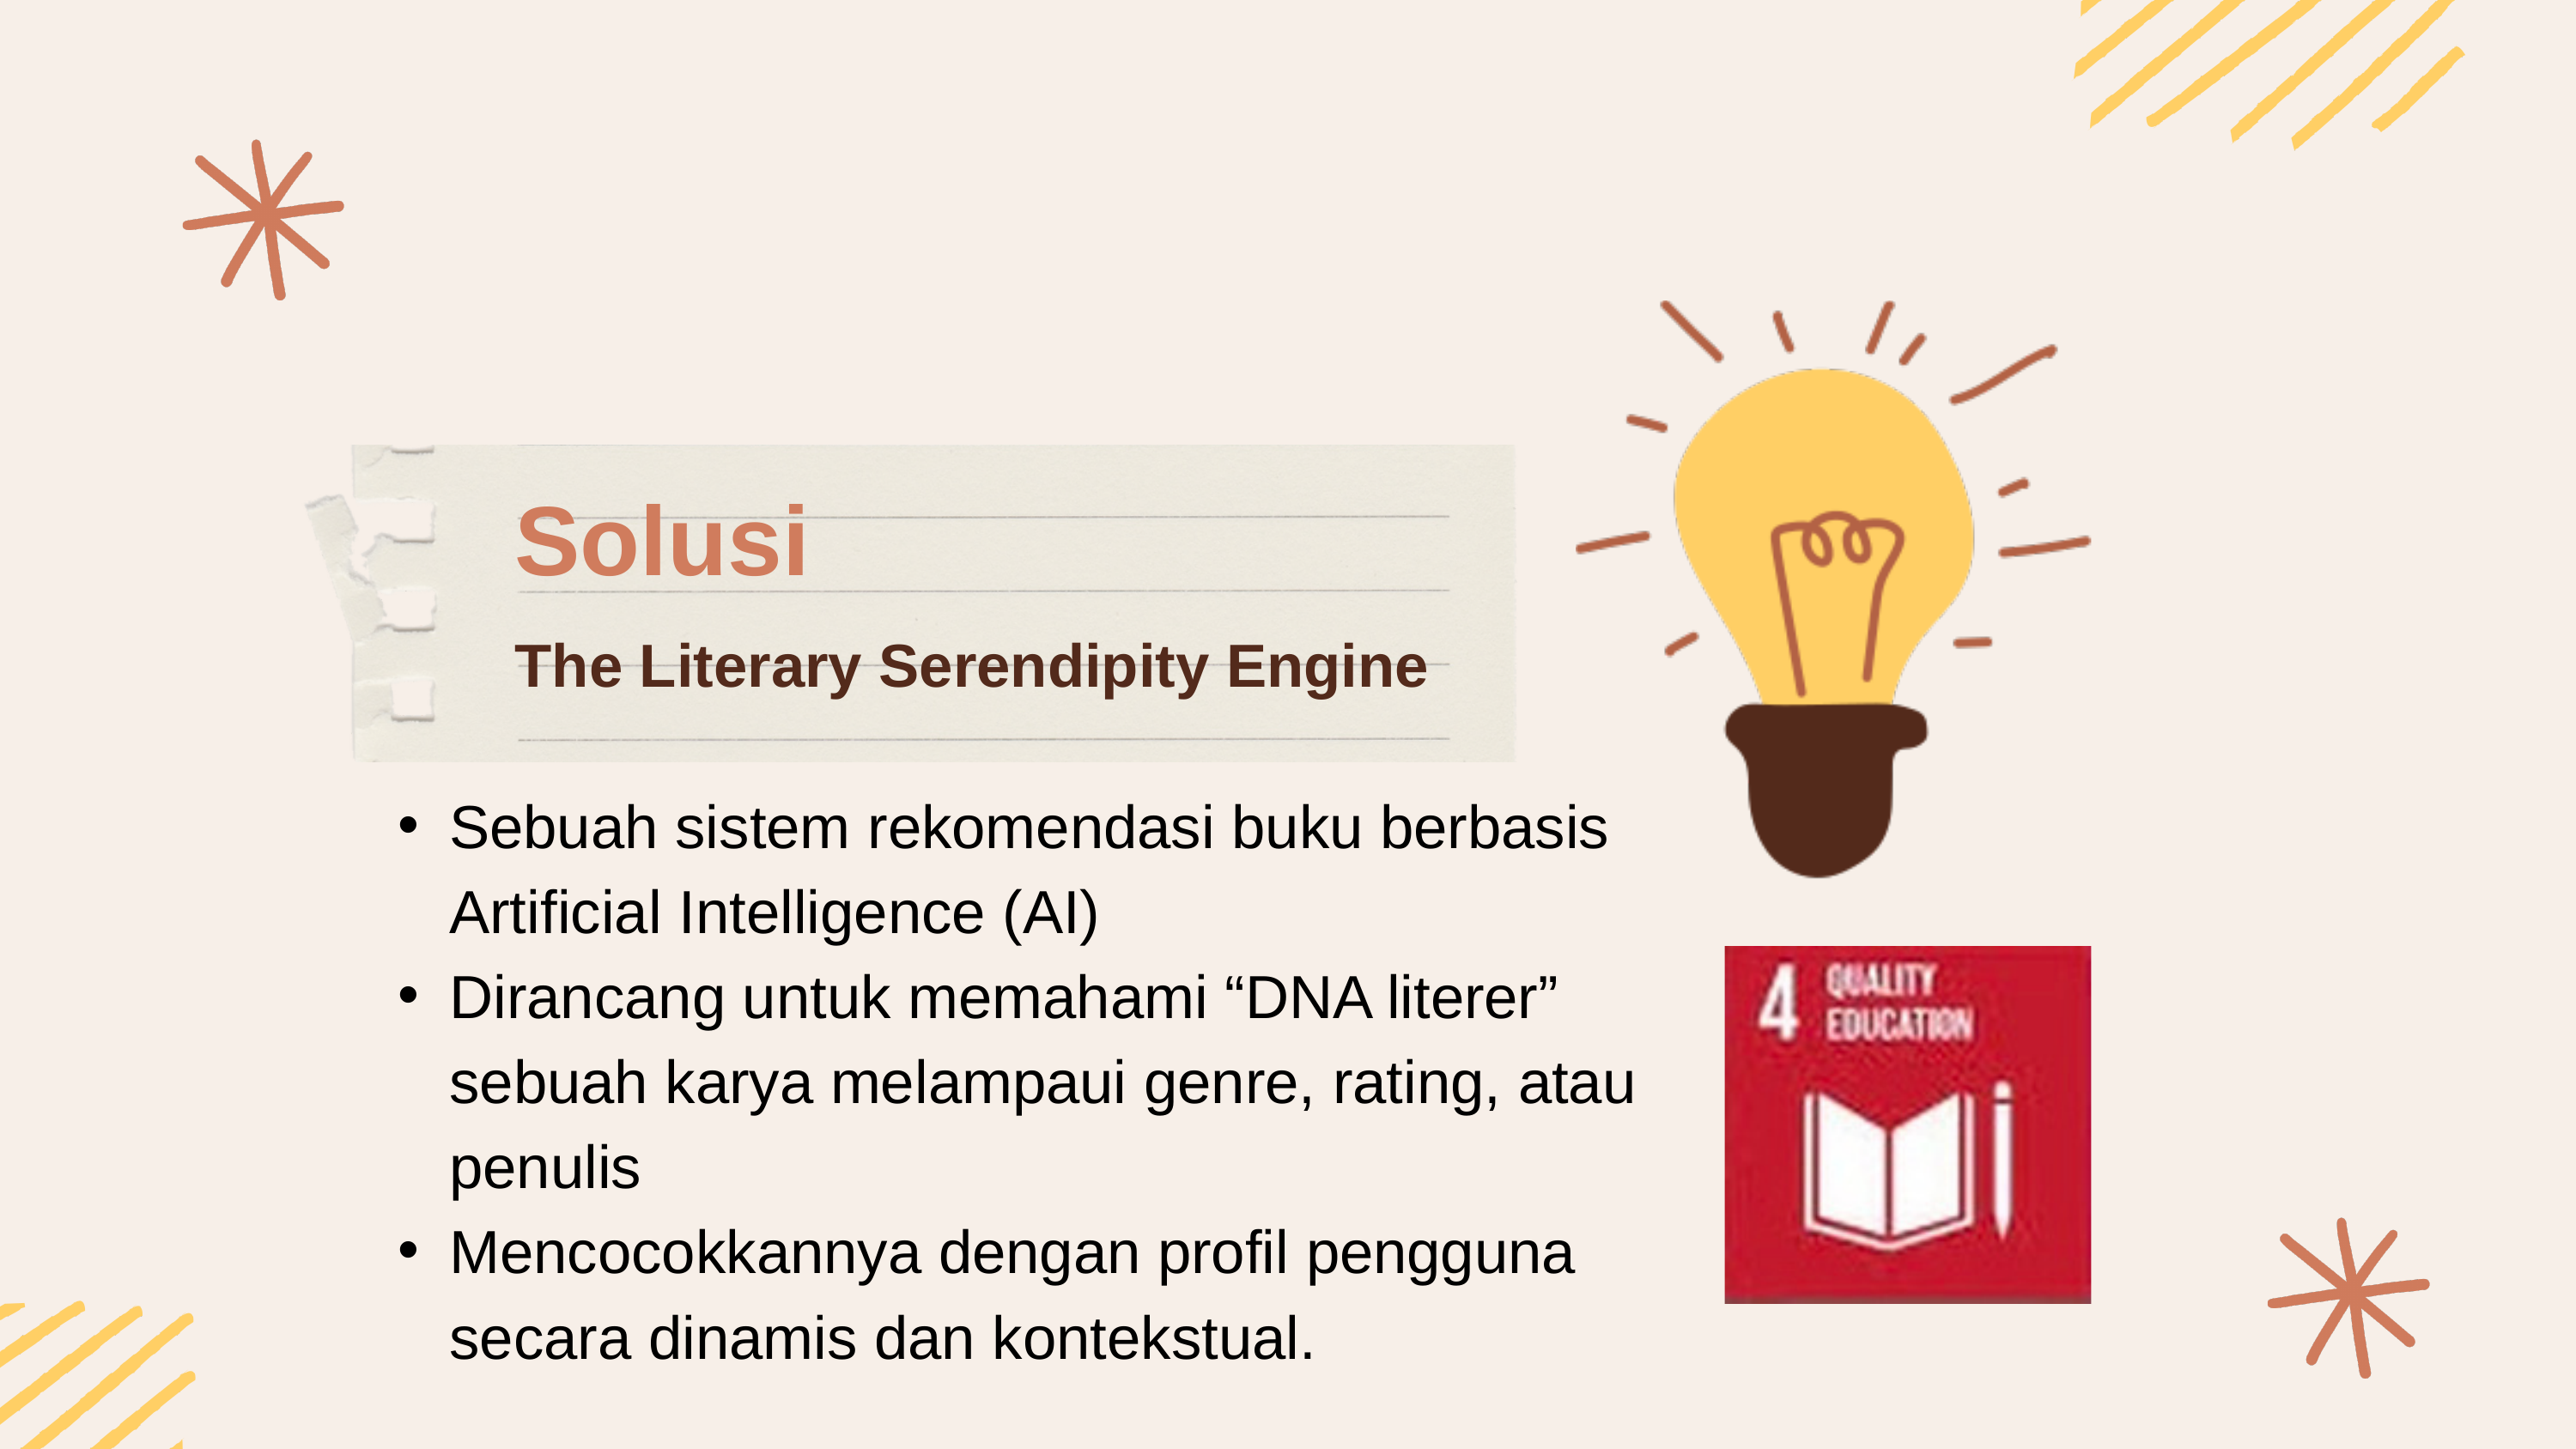

Solusi
The Literary Serendipity Engine
Sebuah sistem rekomendasi buku berbasis Artificial Intelligence (AI)
Dirancang untuk memahami “DNA literer” sebuah karya melampaui genre, rating, atau penulis
Mencocokkannya dengan profil pengguna secara dinamis dan kontekstual.